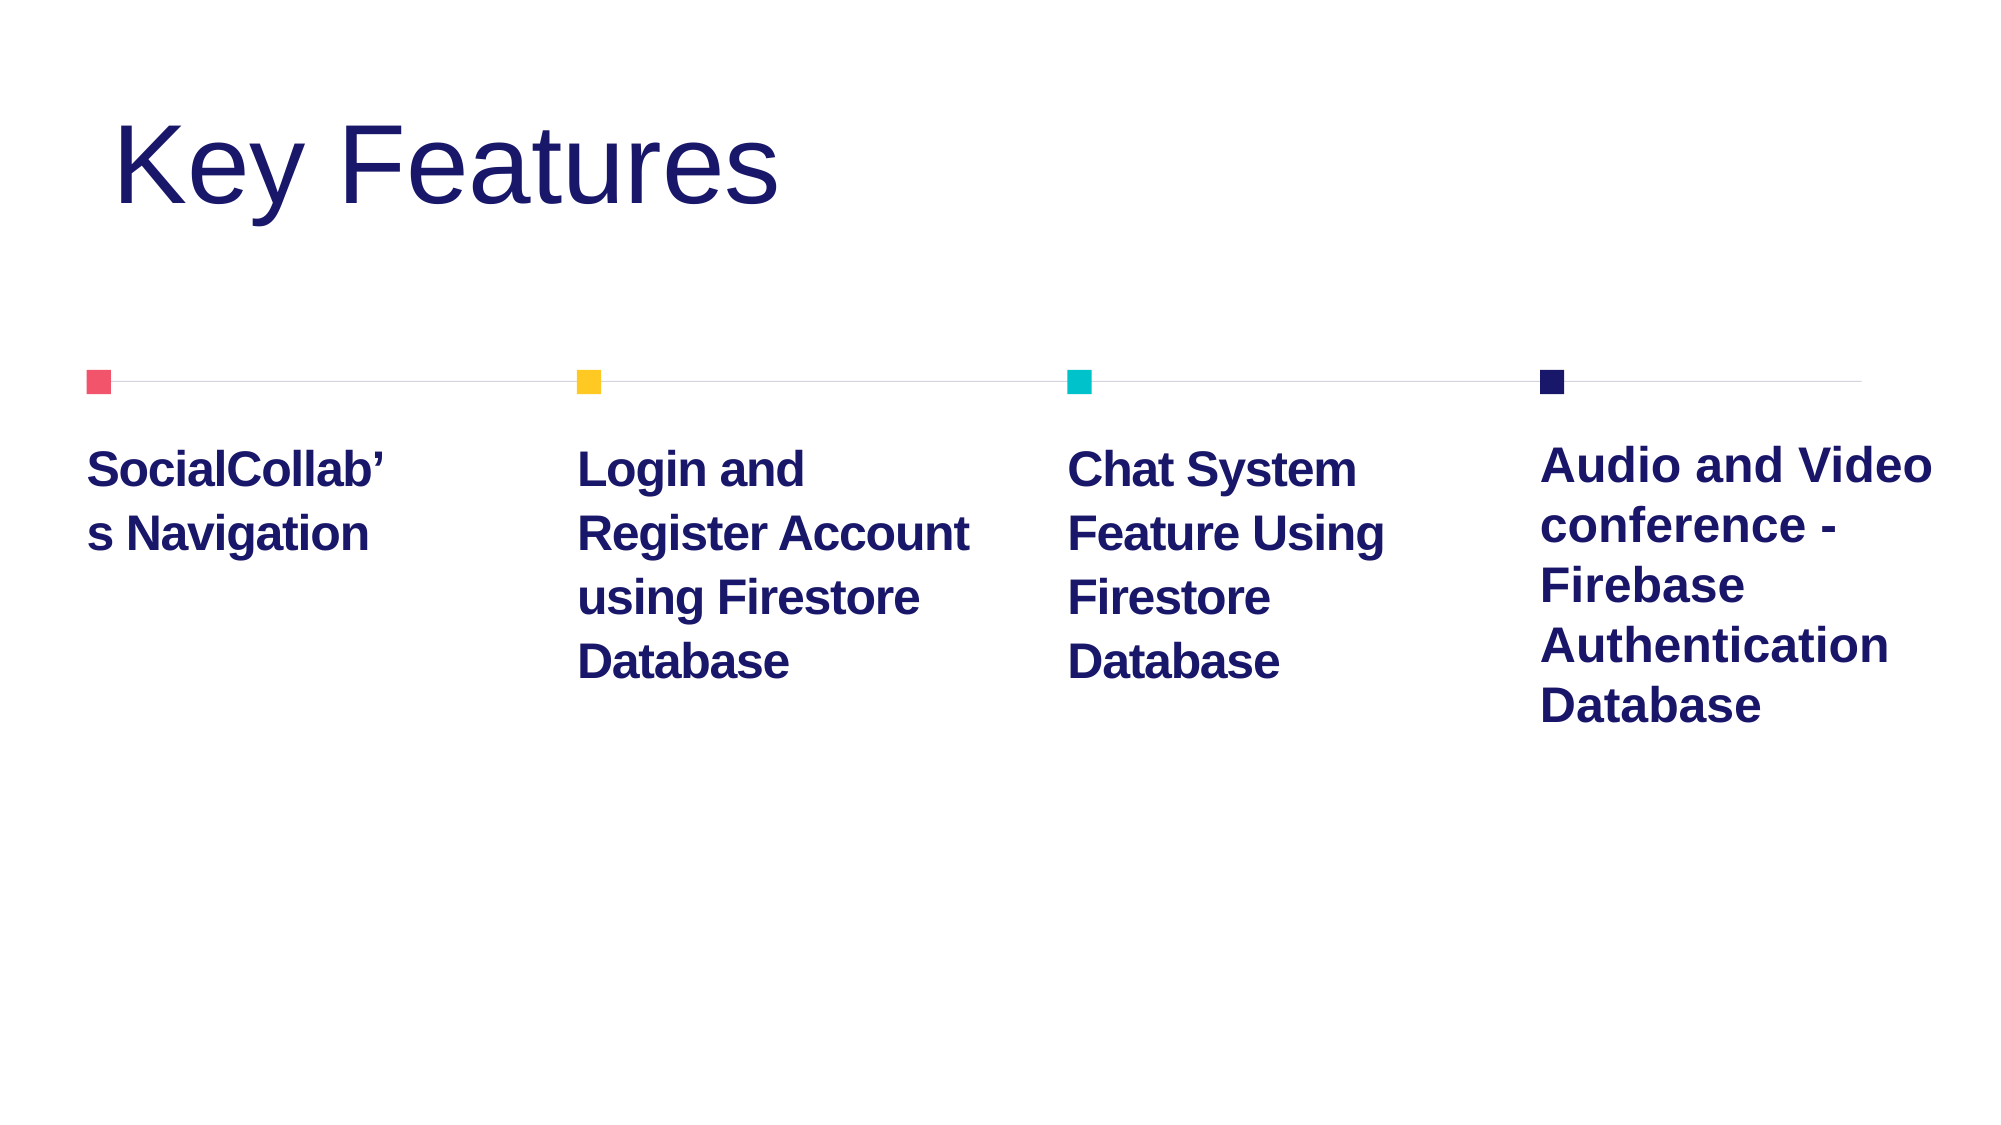

Key Features

SocialCollab’s Navigation
Login and Register Account using Firestore Database
Chat System Feature Using Firestore Database
Audio and Video conference - Firebase Authentication Database